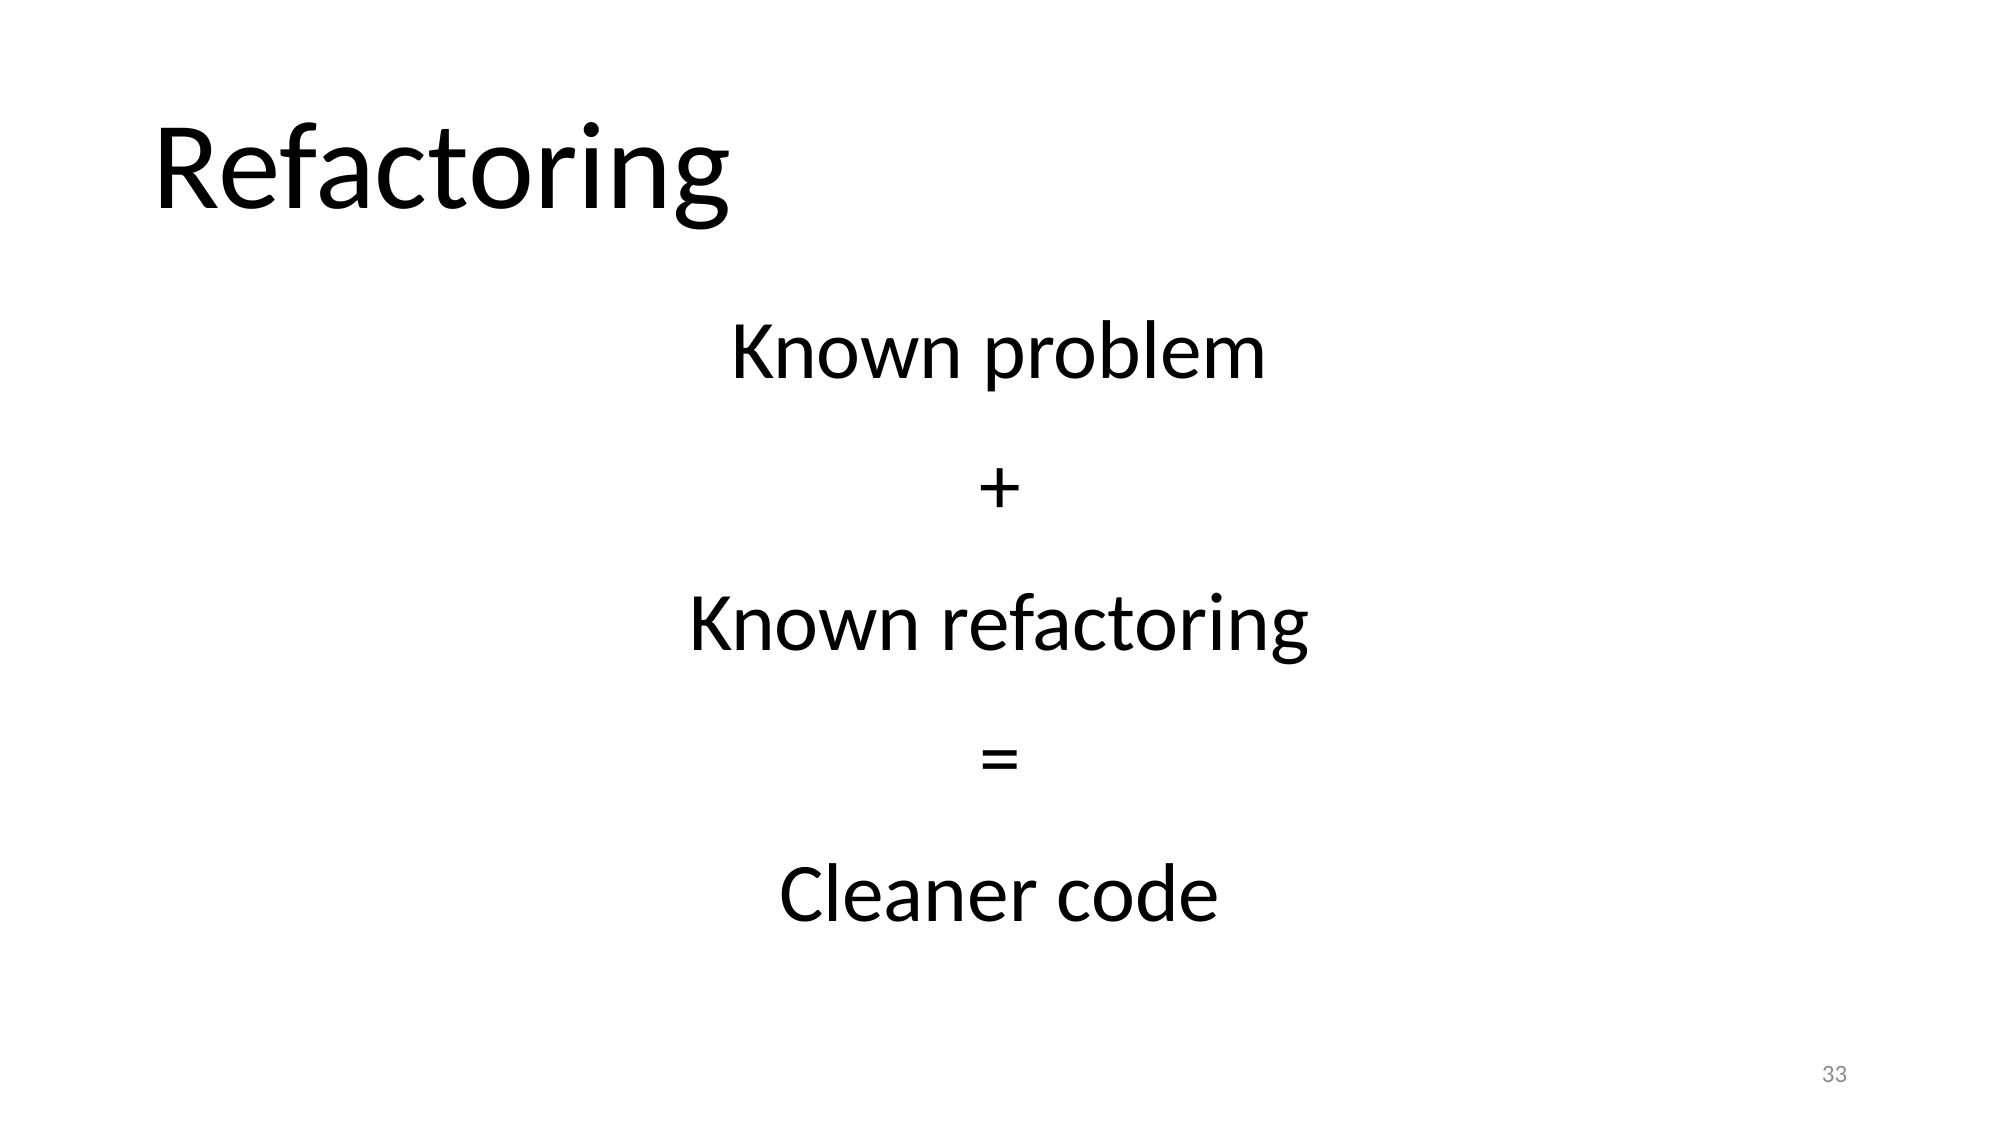

# Refactoring
Known problem
+
Known refactoring
=
Cleaner code
33